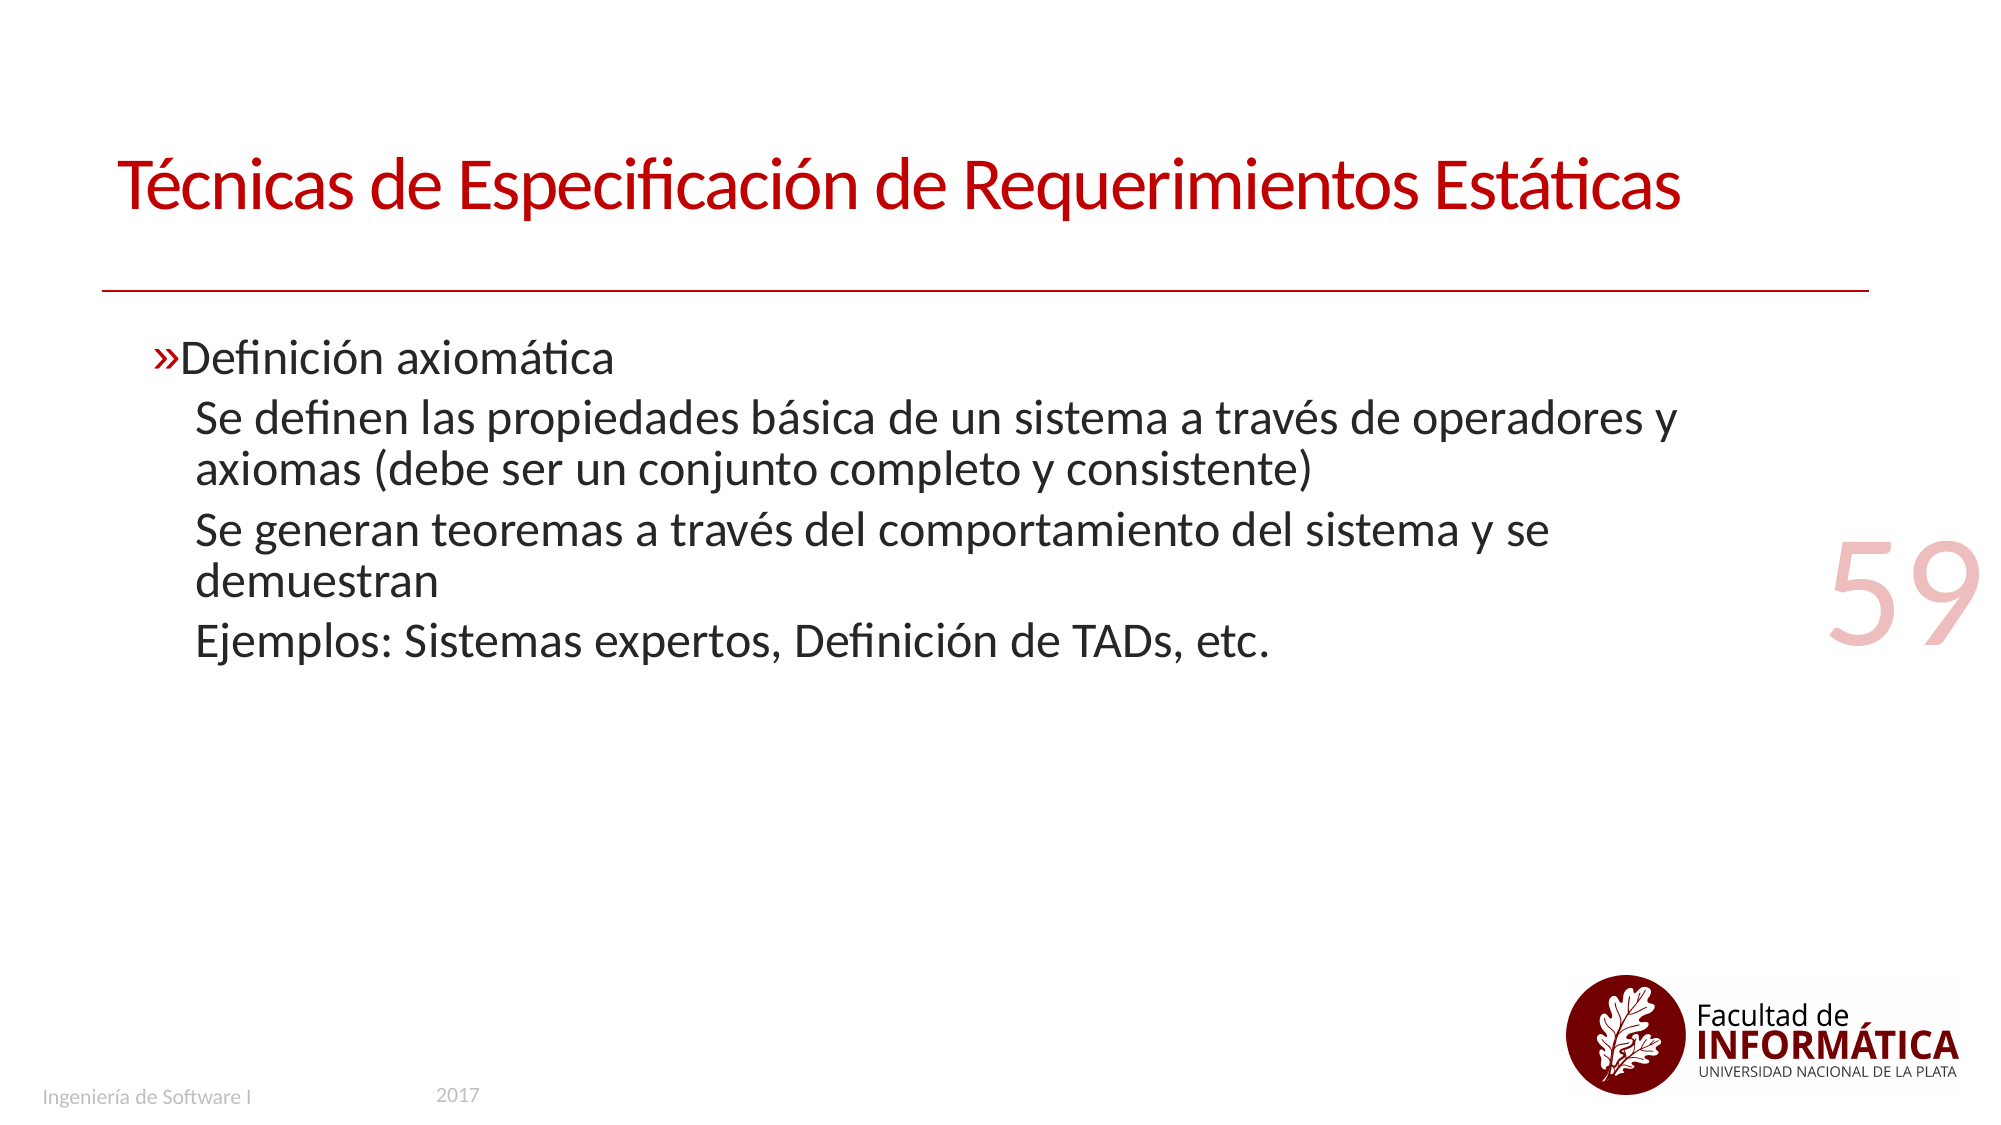

# Técnicas de Especificación de Requerimientos Estáticas
Definición axiomática
Se definen las propiedades básica de un sistema a través de operadores y axiomas (debe ser un conjunto completo y consistente)
Se generan teoremas a través del comportamiento del sistema y se demuestran
Ejemplos: Sistemas expertos, Definición de TADs, etc.

59
2017
Ingeniería de Software I